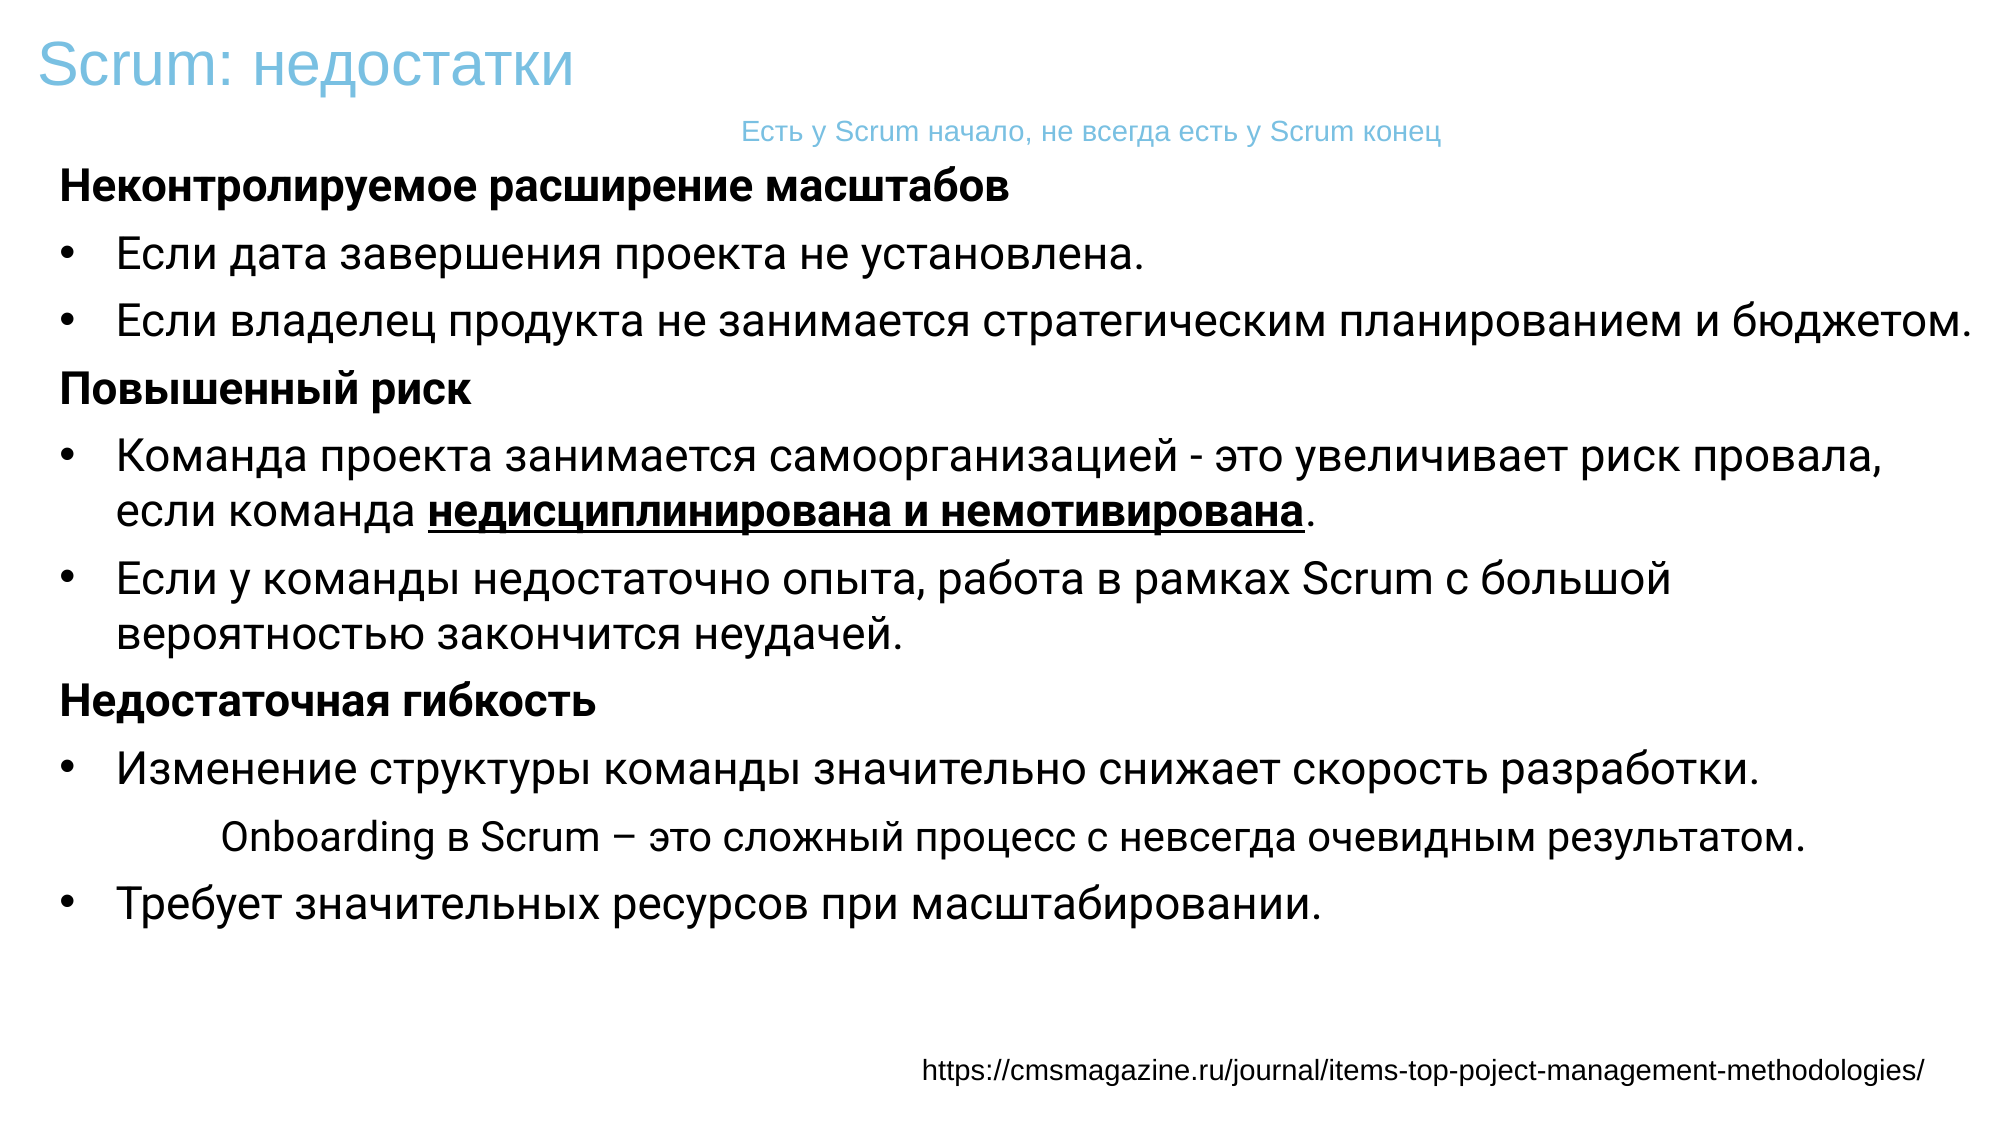

# Scrum: недостатки
Есть у Scrum начало, не всегда есть у Scrum конец
Неконтролируемое расширение масштабов
Если дата завершения проекта не установлена.
Если владелец продукта не занимается стратегическим планированием и бюджетом.
Повышенный риск
Команда проекта занимается самоорганизацией - это увеличивает риск провала, если команда недисциплинирована и немотивирована.
Если у команды недостаточно опыта, работа в рамках Scrum с большой вероятностью закончится неудачей.
Недостаточная гибкость
Изменение структуры команды значительно снижает скорость разработки.
Onboarding в Scrum – это сложный процесс с невсегда очевидным результатом.
Требует значительных ресурсов при масштабировании.
https://cmsmagazine.ru/journal/items-top-poject-management-methodologies/